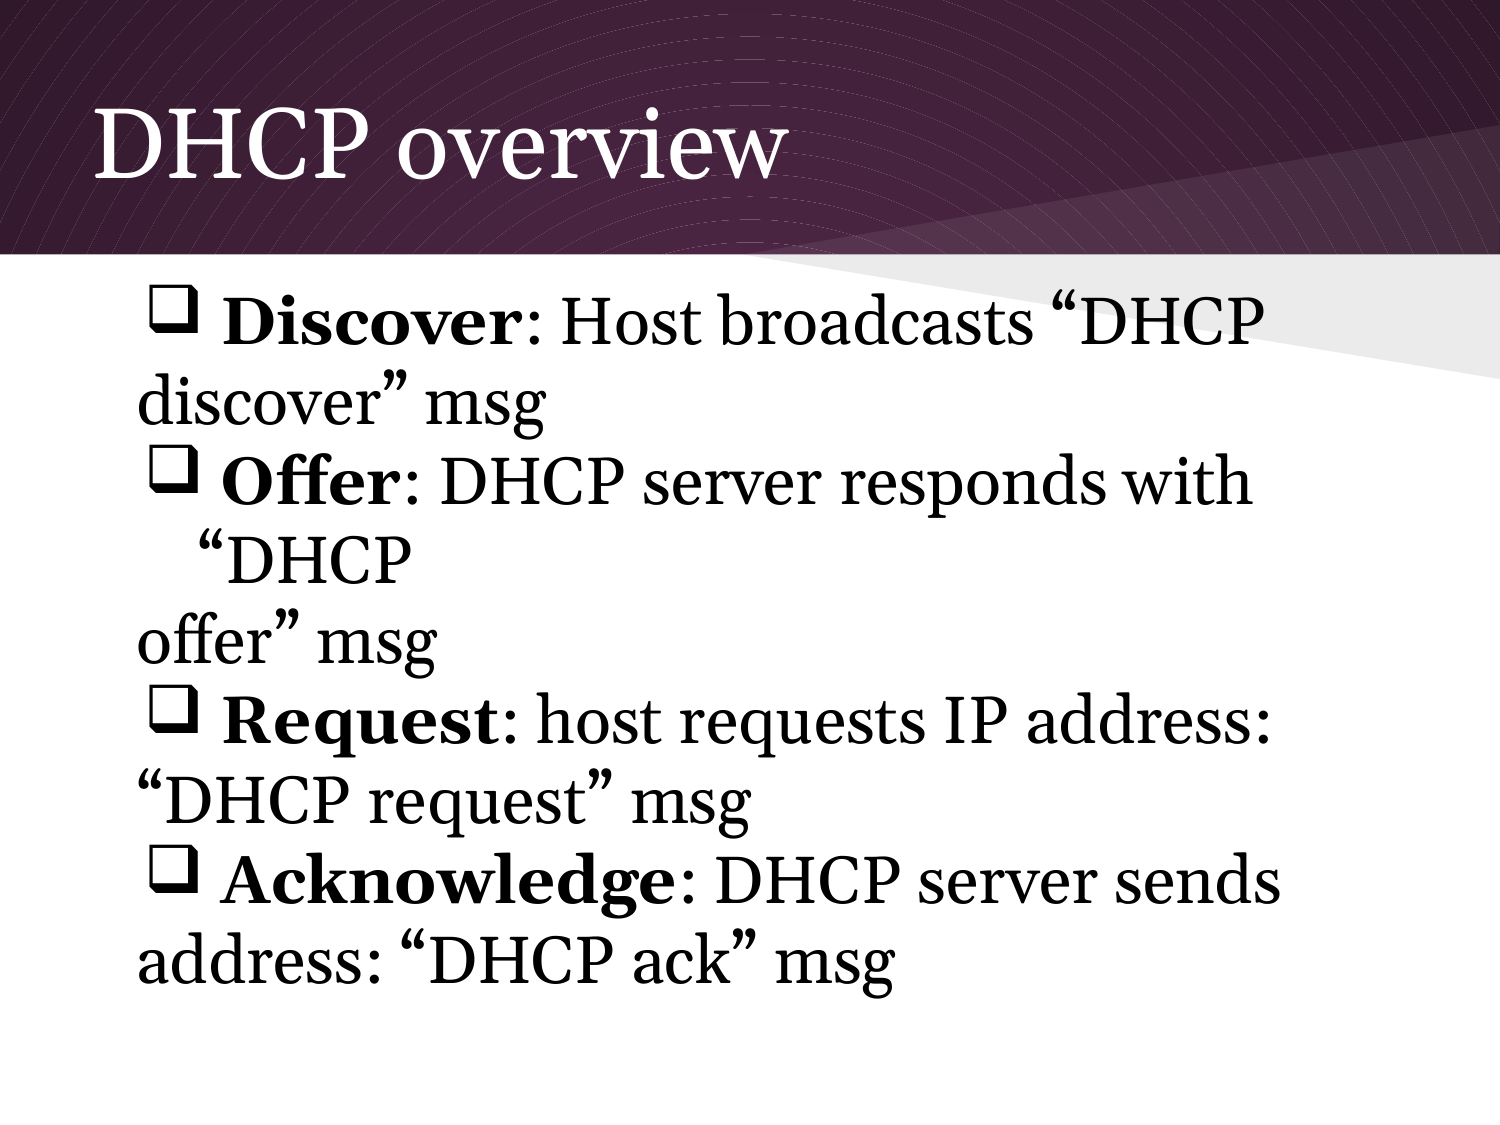

# DHCP overview
 Discover: Host broadcasts “DHCP
     discover” msg
 Offer: DHCP server responds with “DHCP
     offer” msg
 Request: host requests IP address:
     “DHCP request” msg
 Acknowledge: DHCP server sends
     address: “DHCP ack” msg